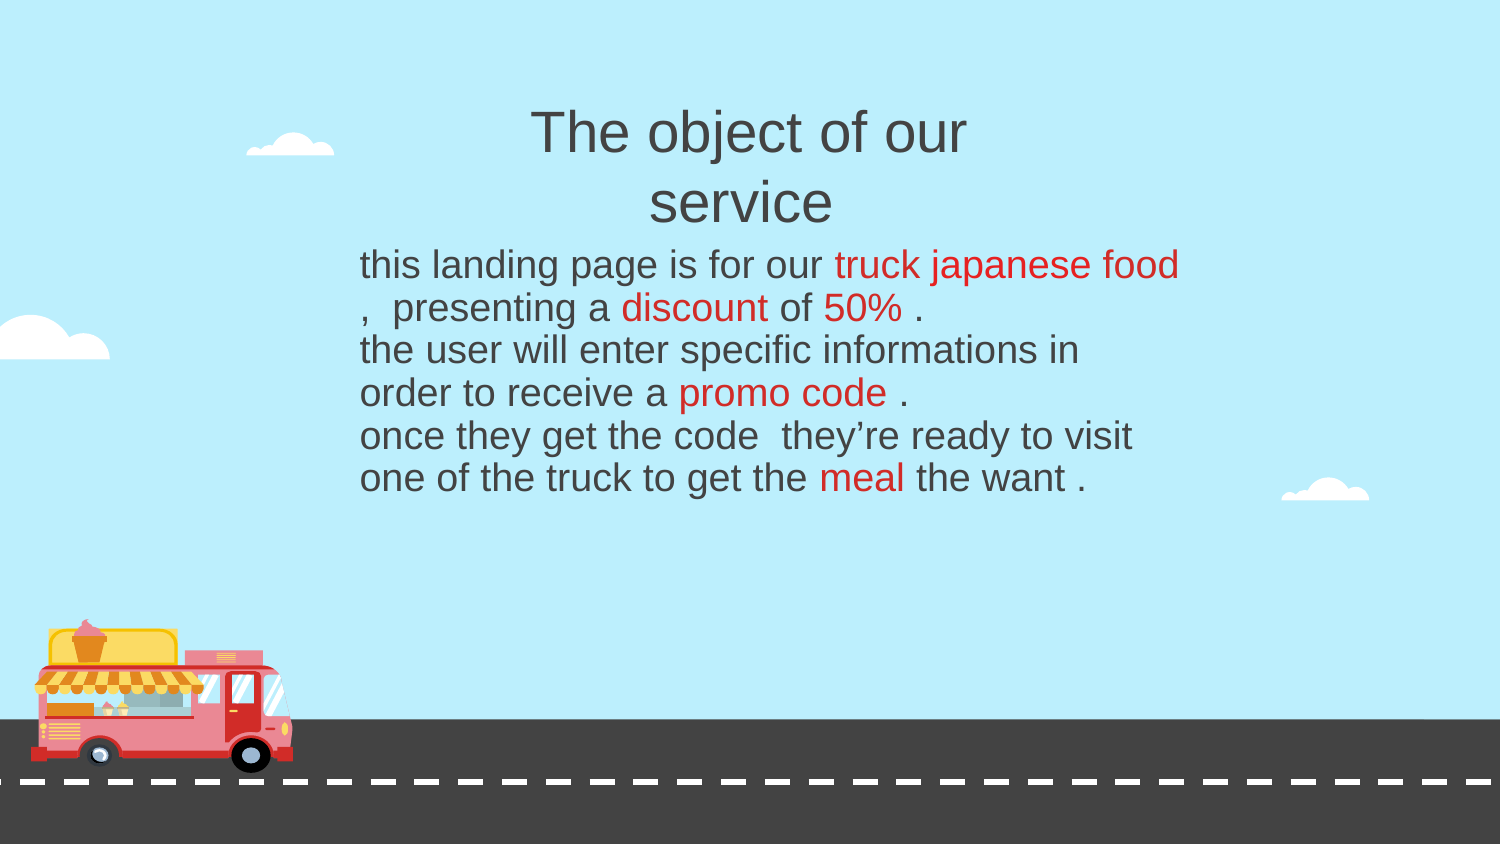

# The object of our service
this landing page is for our truck japanese food ,  presenting a discount of 50% .
the user will enter specific informations in order to receive a promo code .
once they get the code  they’re ready to visit one of the truck to get the meal the want .